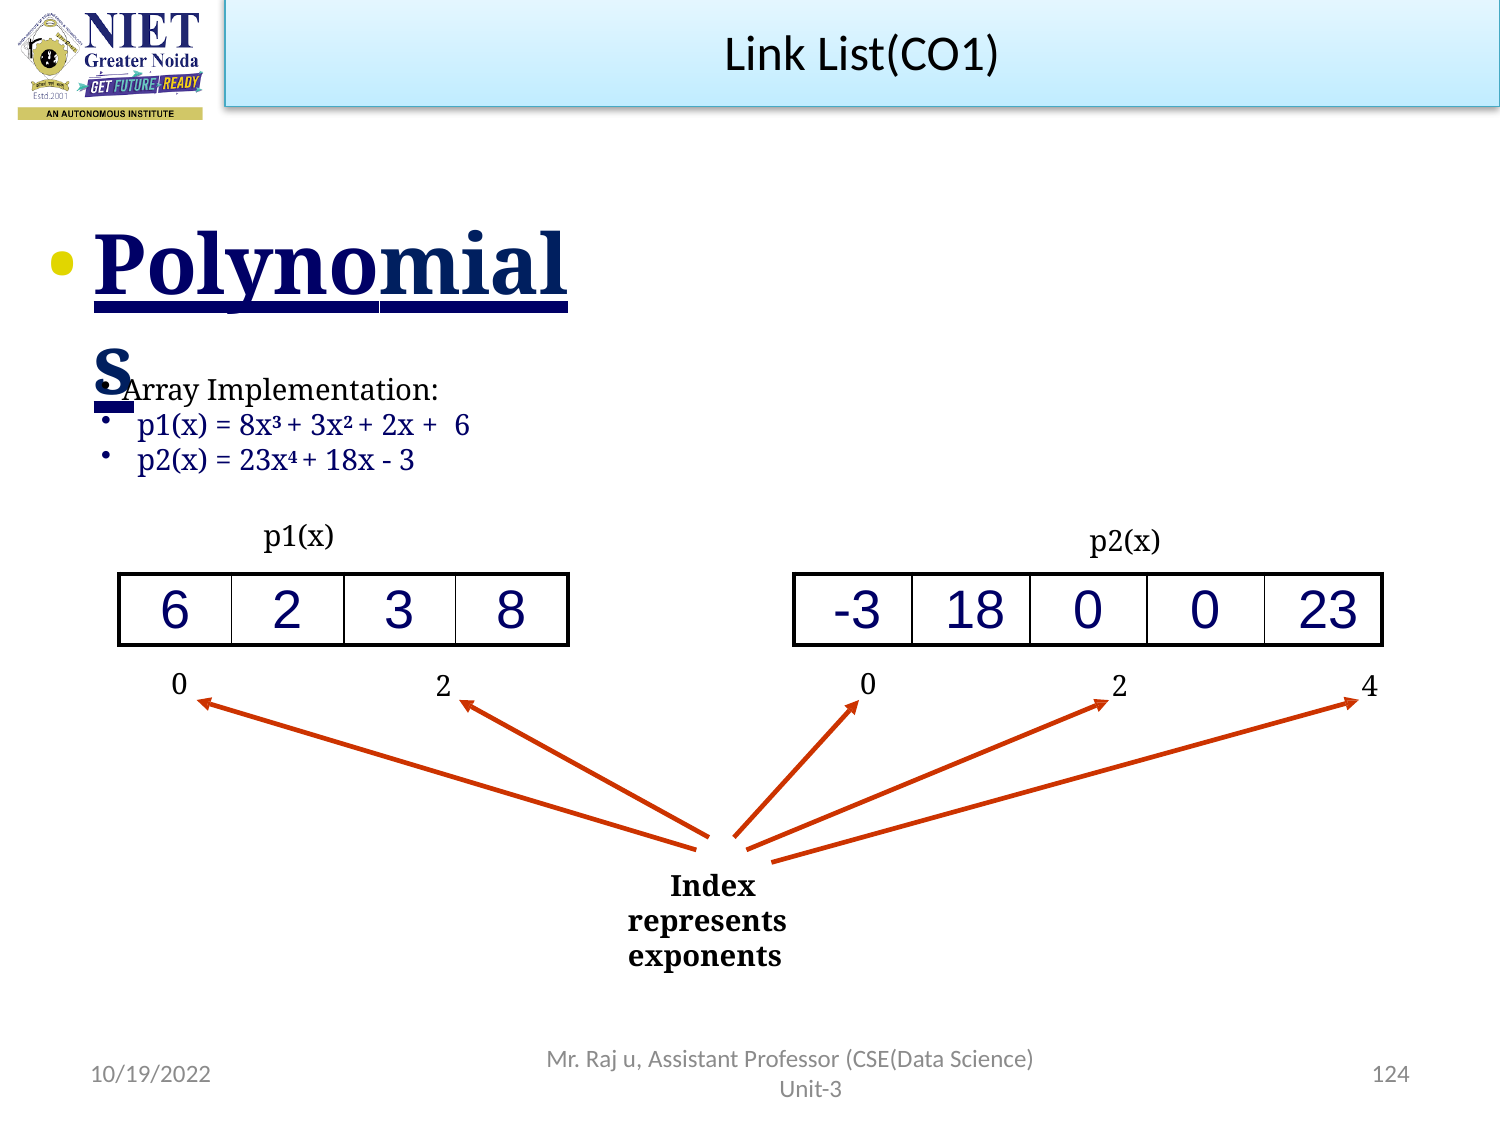

Link List(CO1)
Polynomials
Array Implementation:
p1(x) = 8x3 + 3x2 + 2x + 6
p2(x) = 23x4 + 18x - 3
p1(x)
p2(x)
| 6 | 2 | 3 | 8 |
| --- | --- | --- | --- |
| -3 | 18 | 0 | 0 | 23 |
| --- | --- | --- | --- | --- |
0
0
2
2
4

Index  represents  exponents
10/19/2022
Mr. Raj u, Assistant Professor (CSE(Data Science)        Unit-3
124